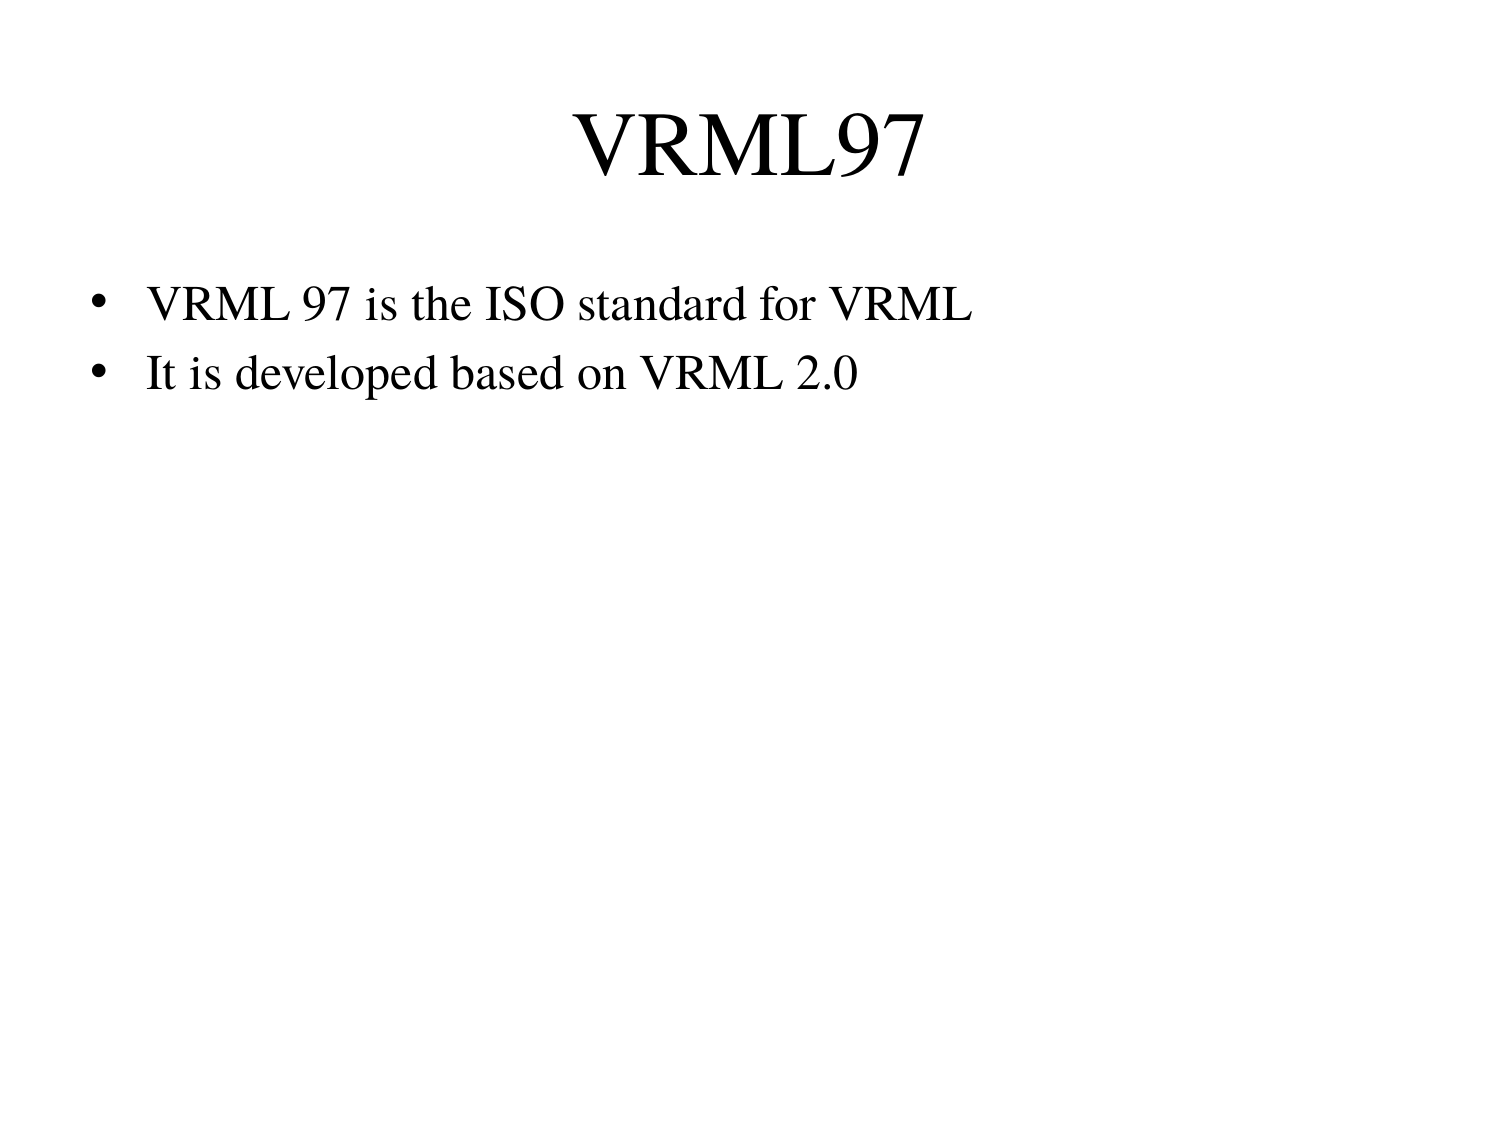

# VRML97
VRML 97 is the ISO standard for VRML
It is developed based on VRML 2.0